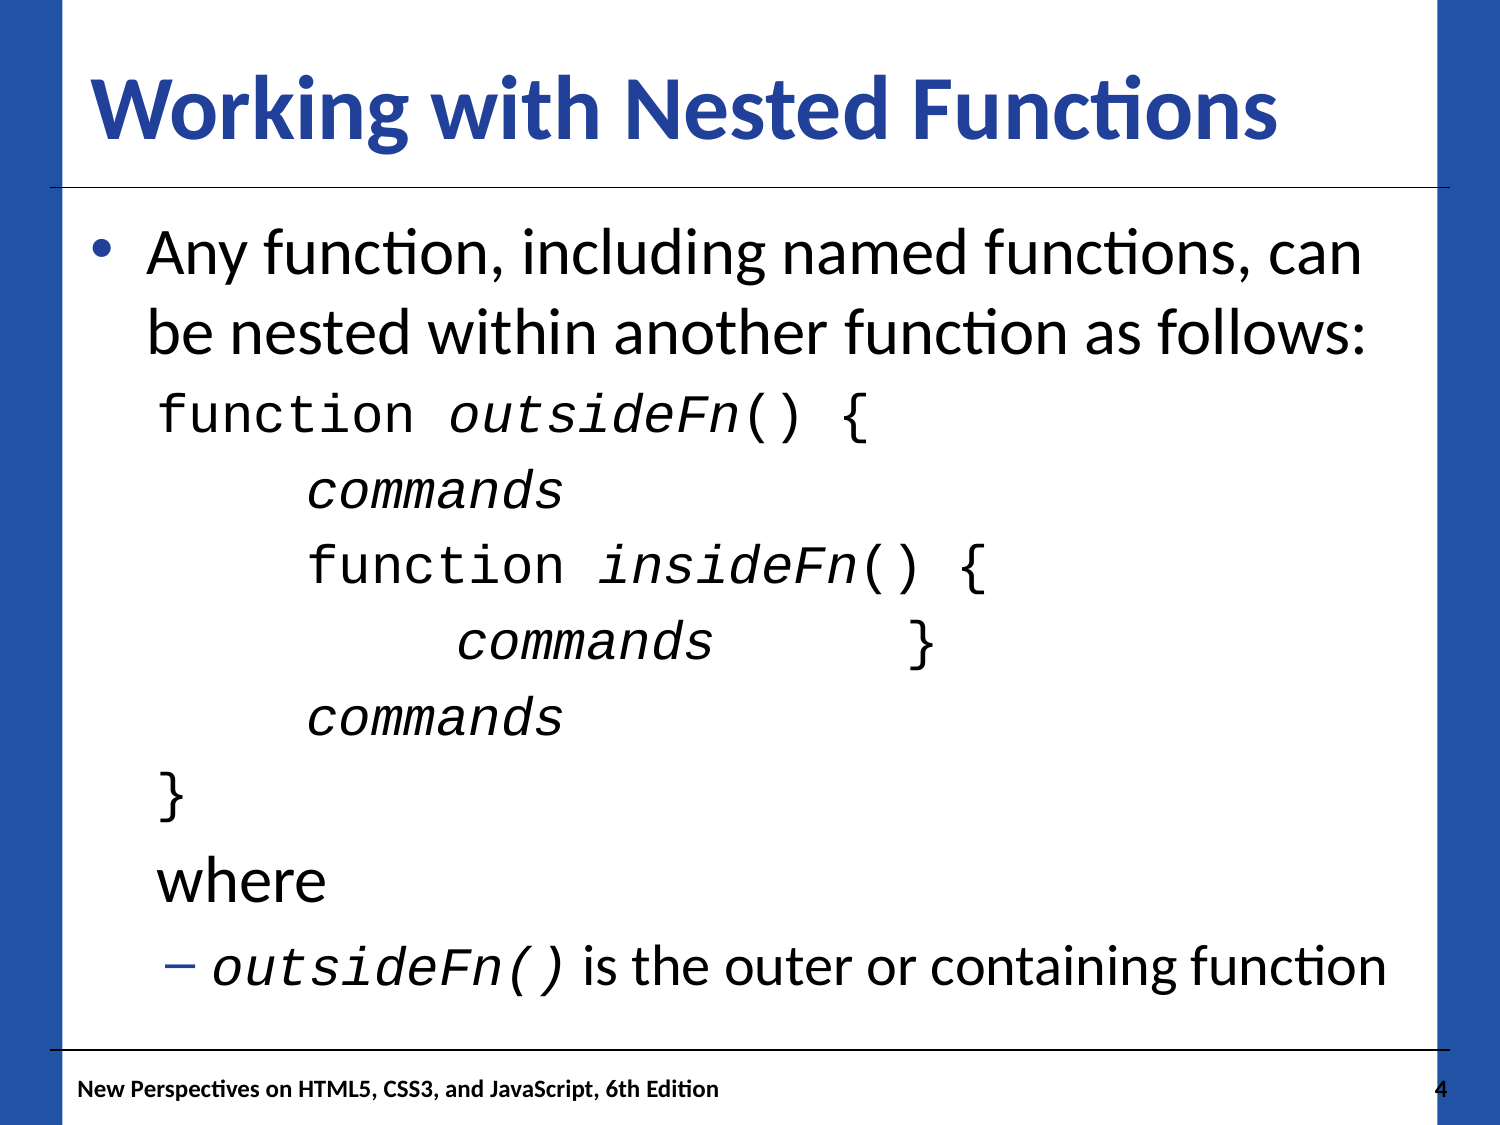

# Working with Nested Functions
Any function, including named functions, can be nested within another function as follows:
function outsideFn() {
	commands
	function insideFn() {
		commands		}
	commands
}
where
outsideFn() is the outer or containing function
New Perspectives on HTML5, CSS3, and JavaScript, 6th Edition
4